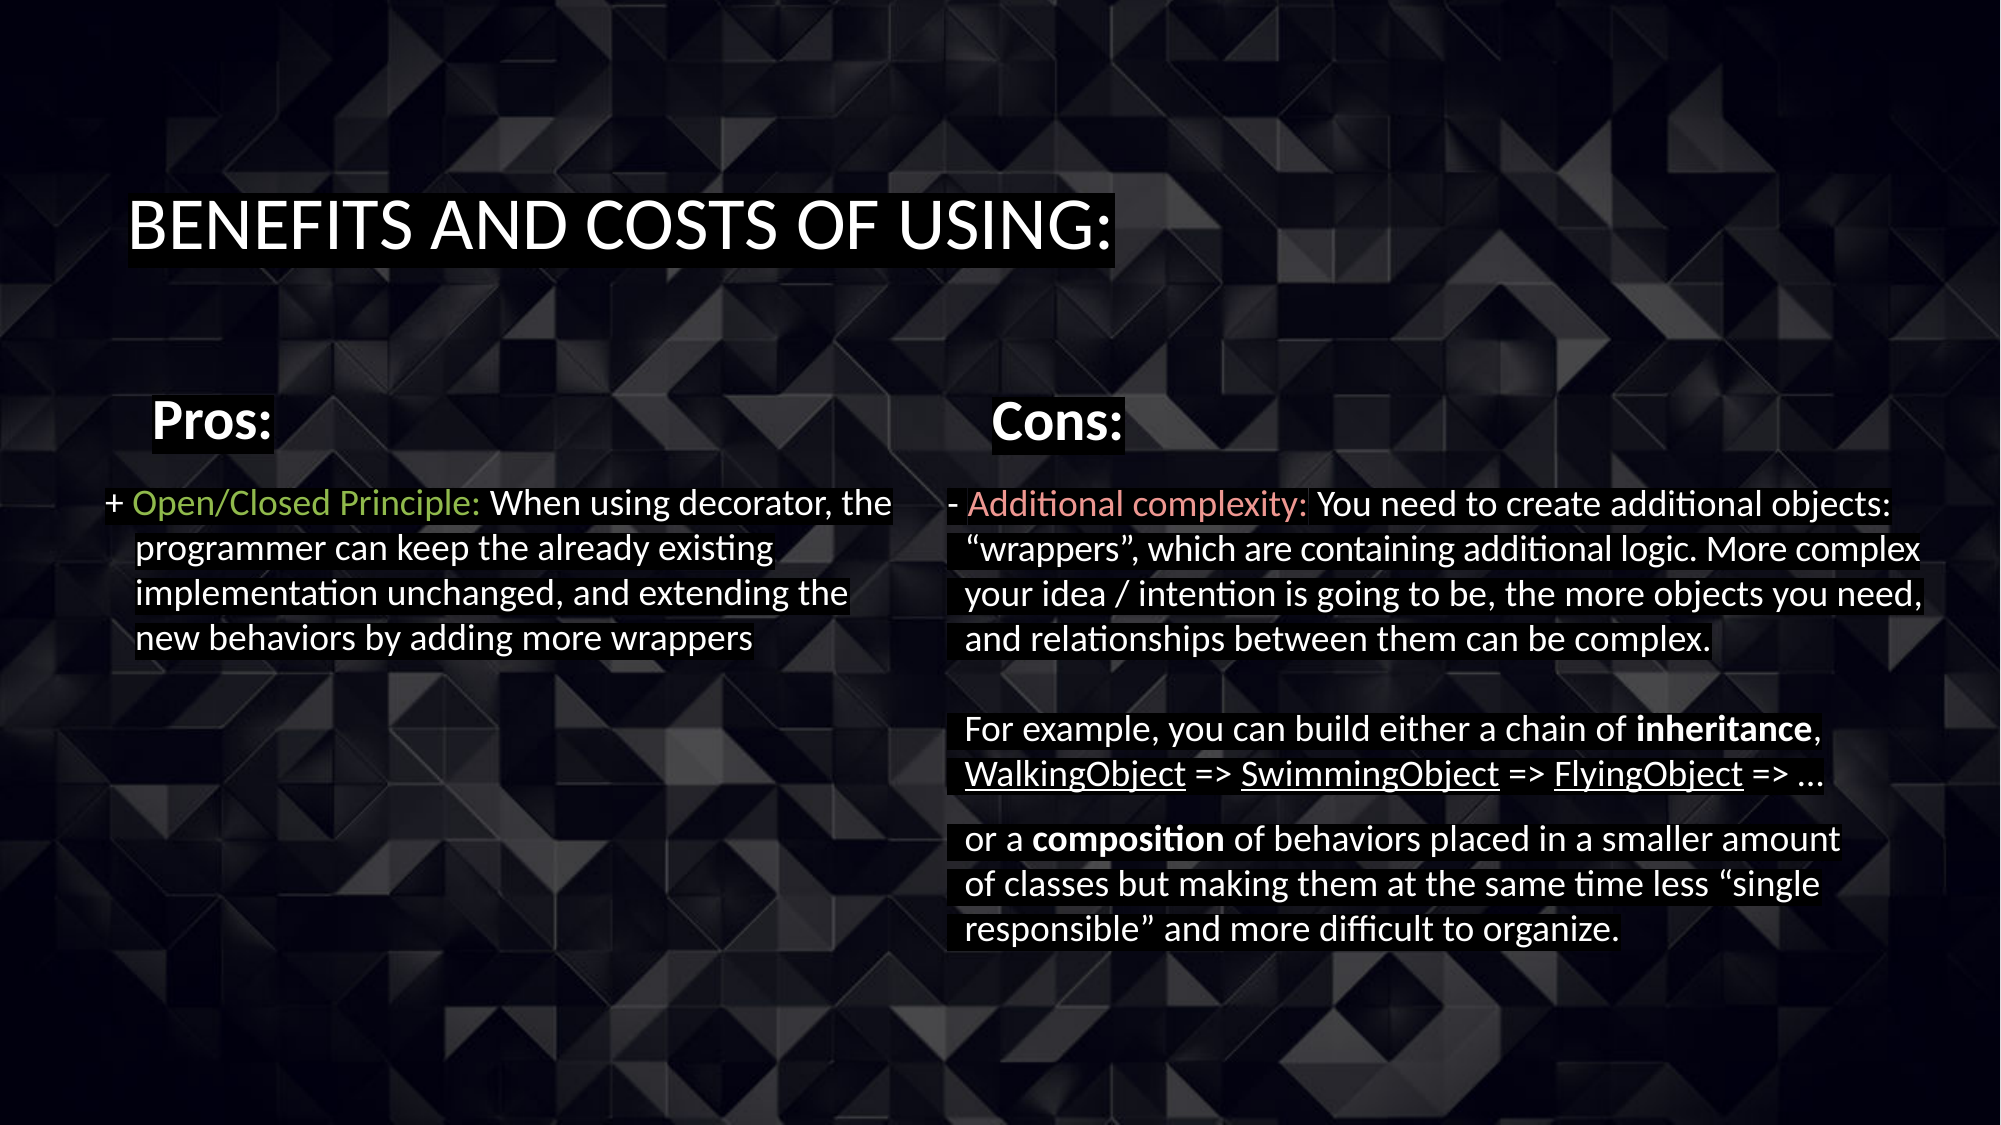

# Benefits and costs of using:
Pros:
Cons:
+ Open/Closed Principle: When using decorator, the programmer can keep the already existing
implementation unchanged, and extending the
new behaviors by adding more wrappers
- Additional complexity: You need to create additional objects:
  “wrappers”, which are containing additional logic. More complex
  your idea / intention is going to be, the more objects you need,
  and relationships between them can be complex.
  For example, you can build either a chain of inheritance,
  WalkingObject => SwimmingObject => FlyingObject => …
  or a composition of behaviors placed in a smaller amount
  of classes but making them at the same time less “single
  responsible” and more difficult to organize.